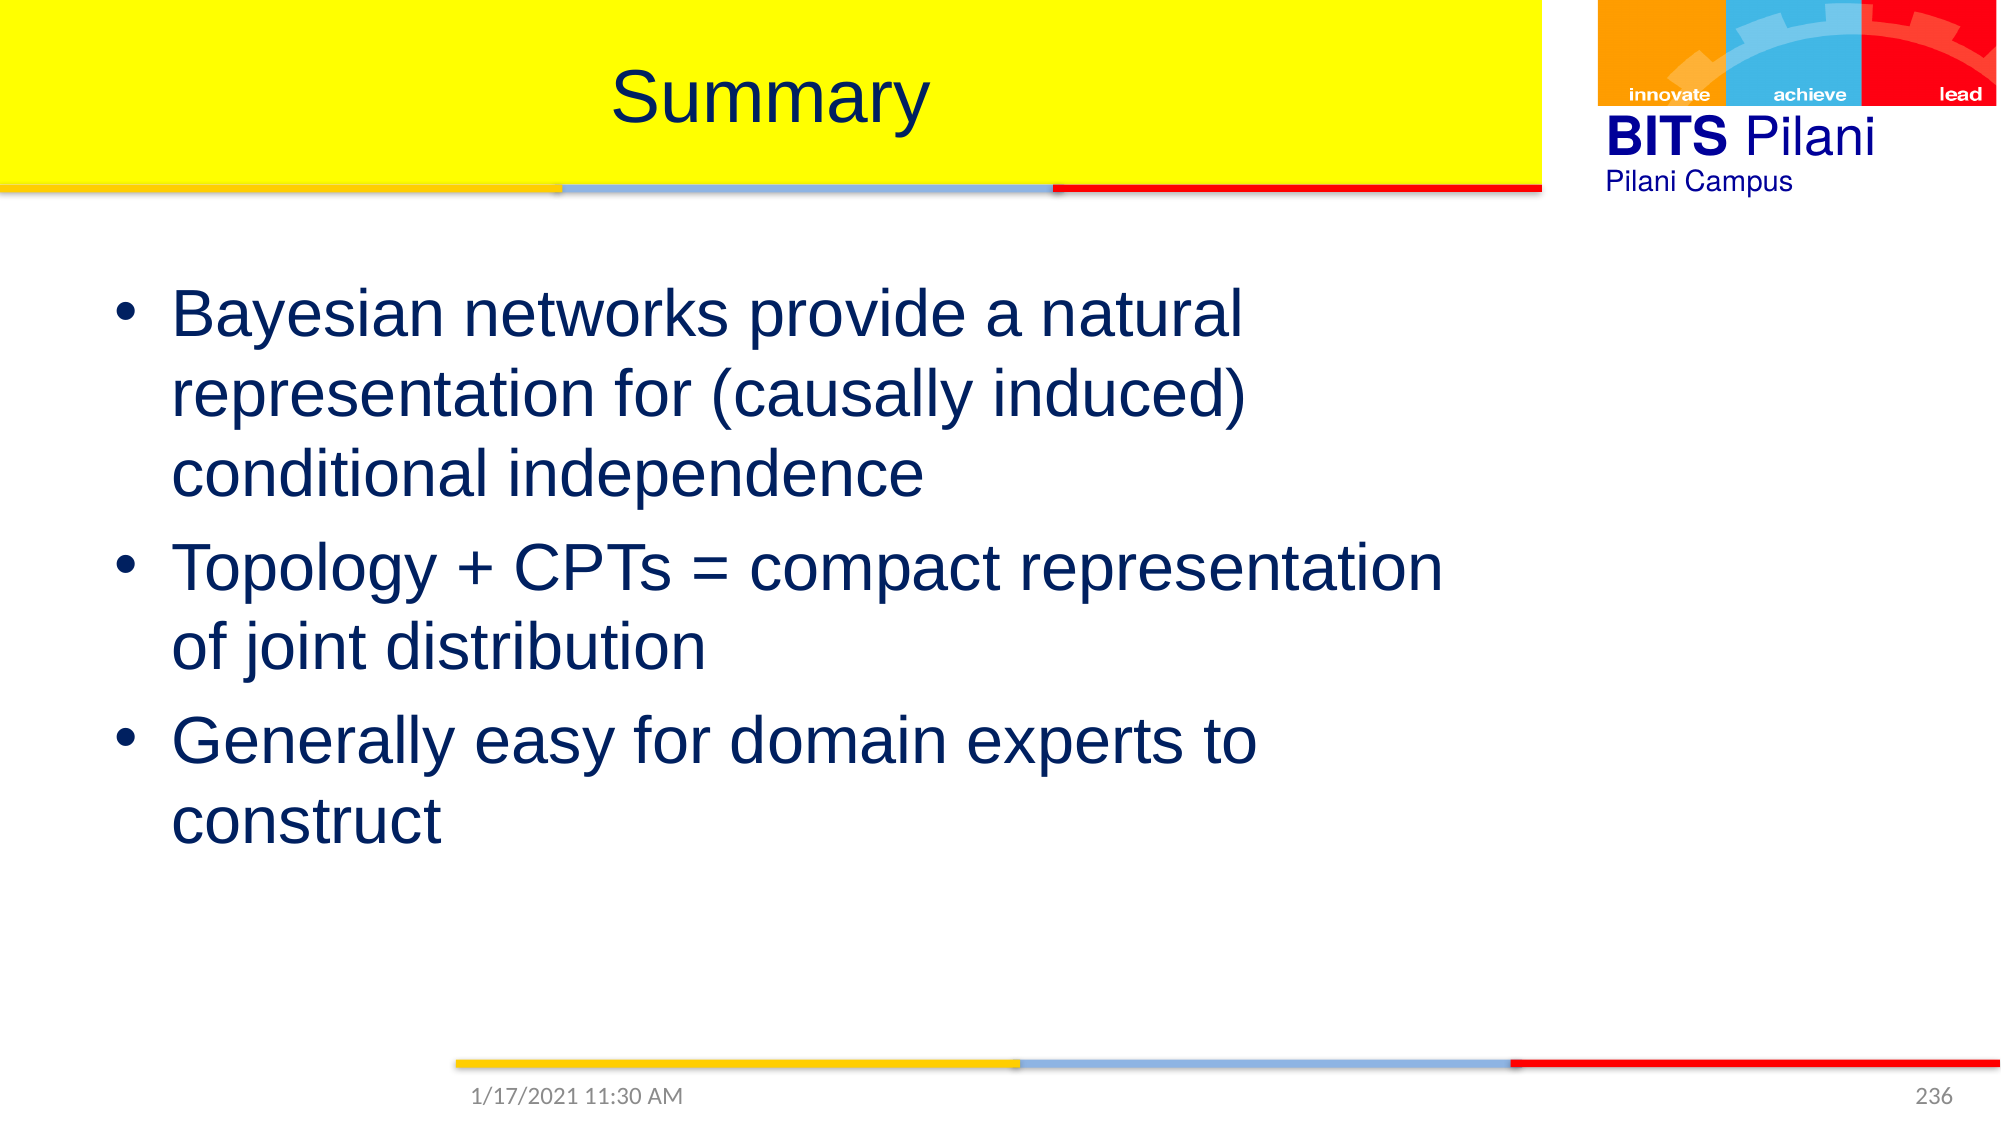

# Summary
Bayesian networks provide a natural representation for (causally induced) conditional independence
Topology + CPTs = compact representation of joint distribution
Generally easy for domain experts to construct
1/17/2021 11:30 AM
236